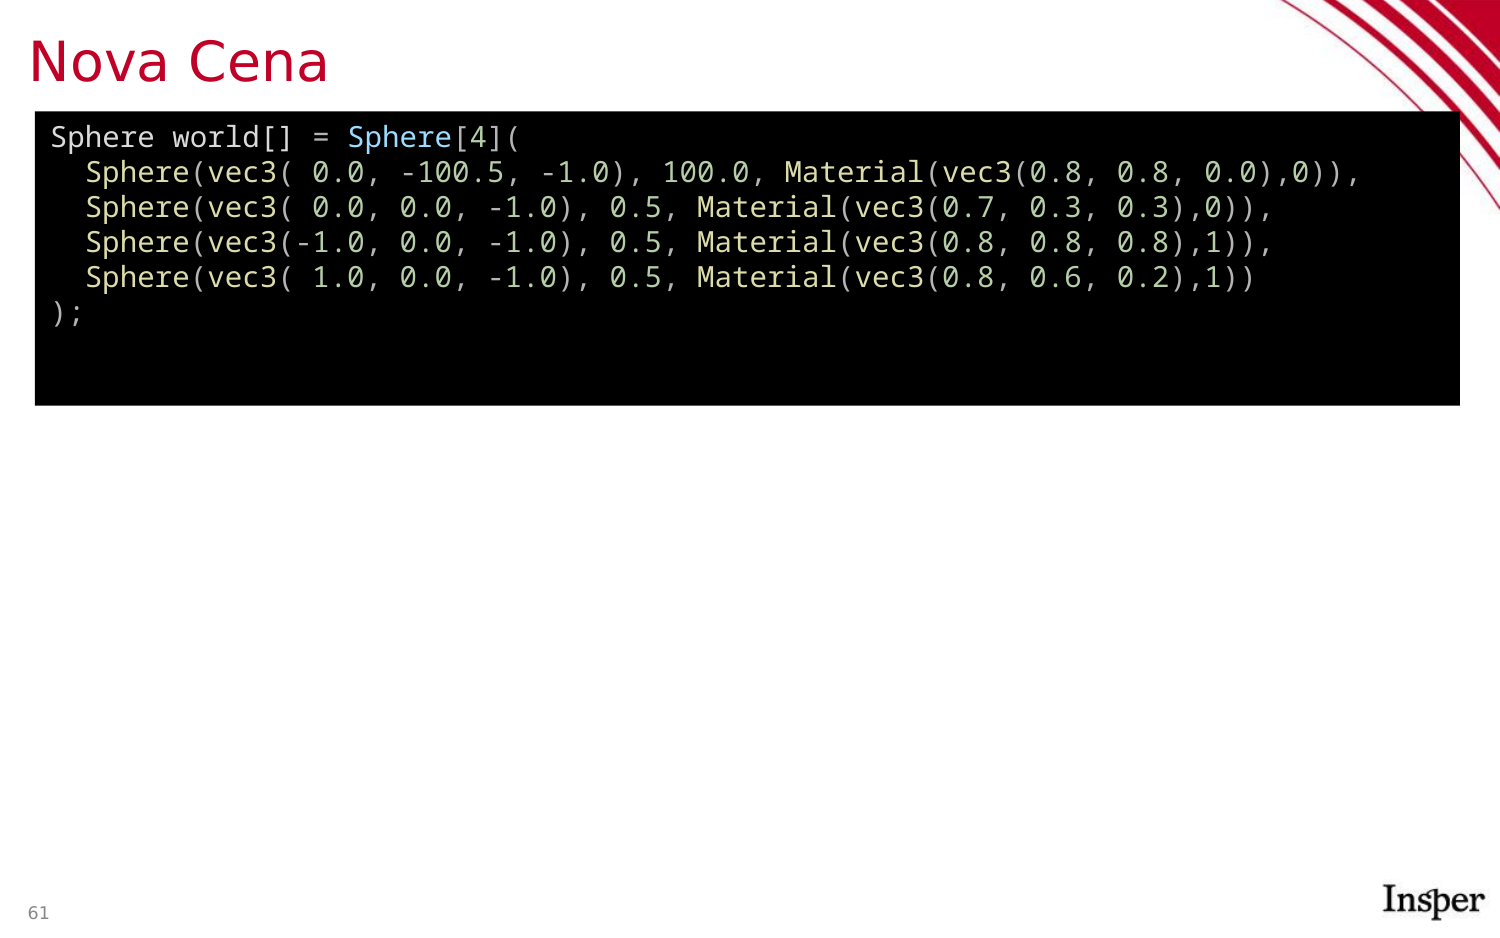

# Nova Cena
Sphere world[] = Sphere[4](
  Sphere(vec3( 0.0, -100.5, -1.0), 100.0, Material(vec3(0.8, 0.8, 0.0),0)),
  Sphere(vec3( 0.0, 0.0, -1.0), 0.5, Material(vec3(0.7, 0.3, 0.3),0)),
  Sphere(vec3(-1.0, 0.0, -1.0), 0.5, Material(vec3(0.8, 0.8, 0.8),1)),
  Sphere(vec3( 1.0, 0.0, -1.0), 0.5, Material(vec3(0.8, 0.6, 0.2),1))
);

61